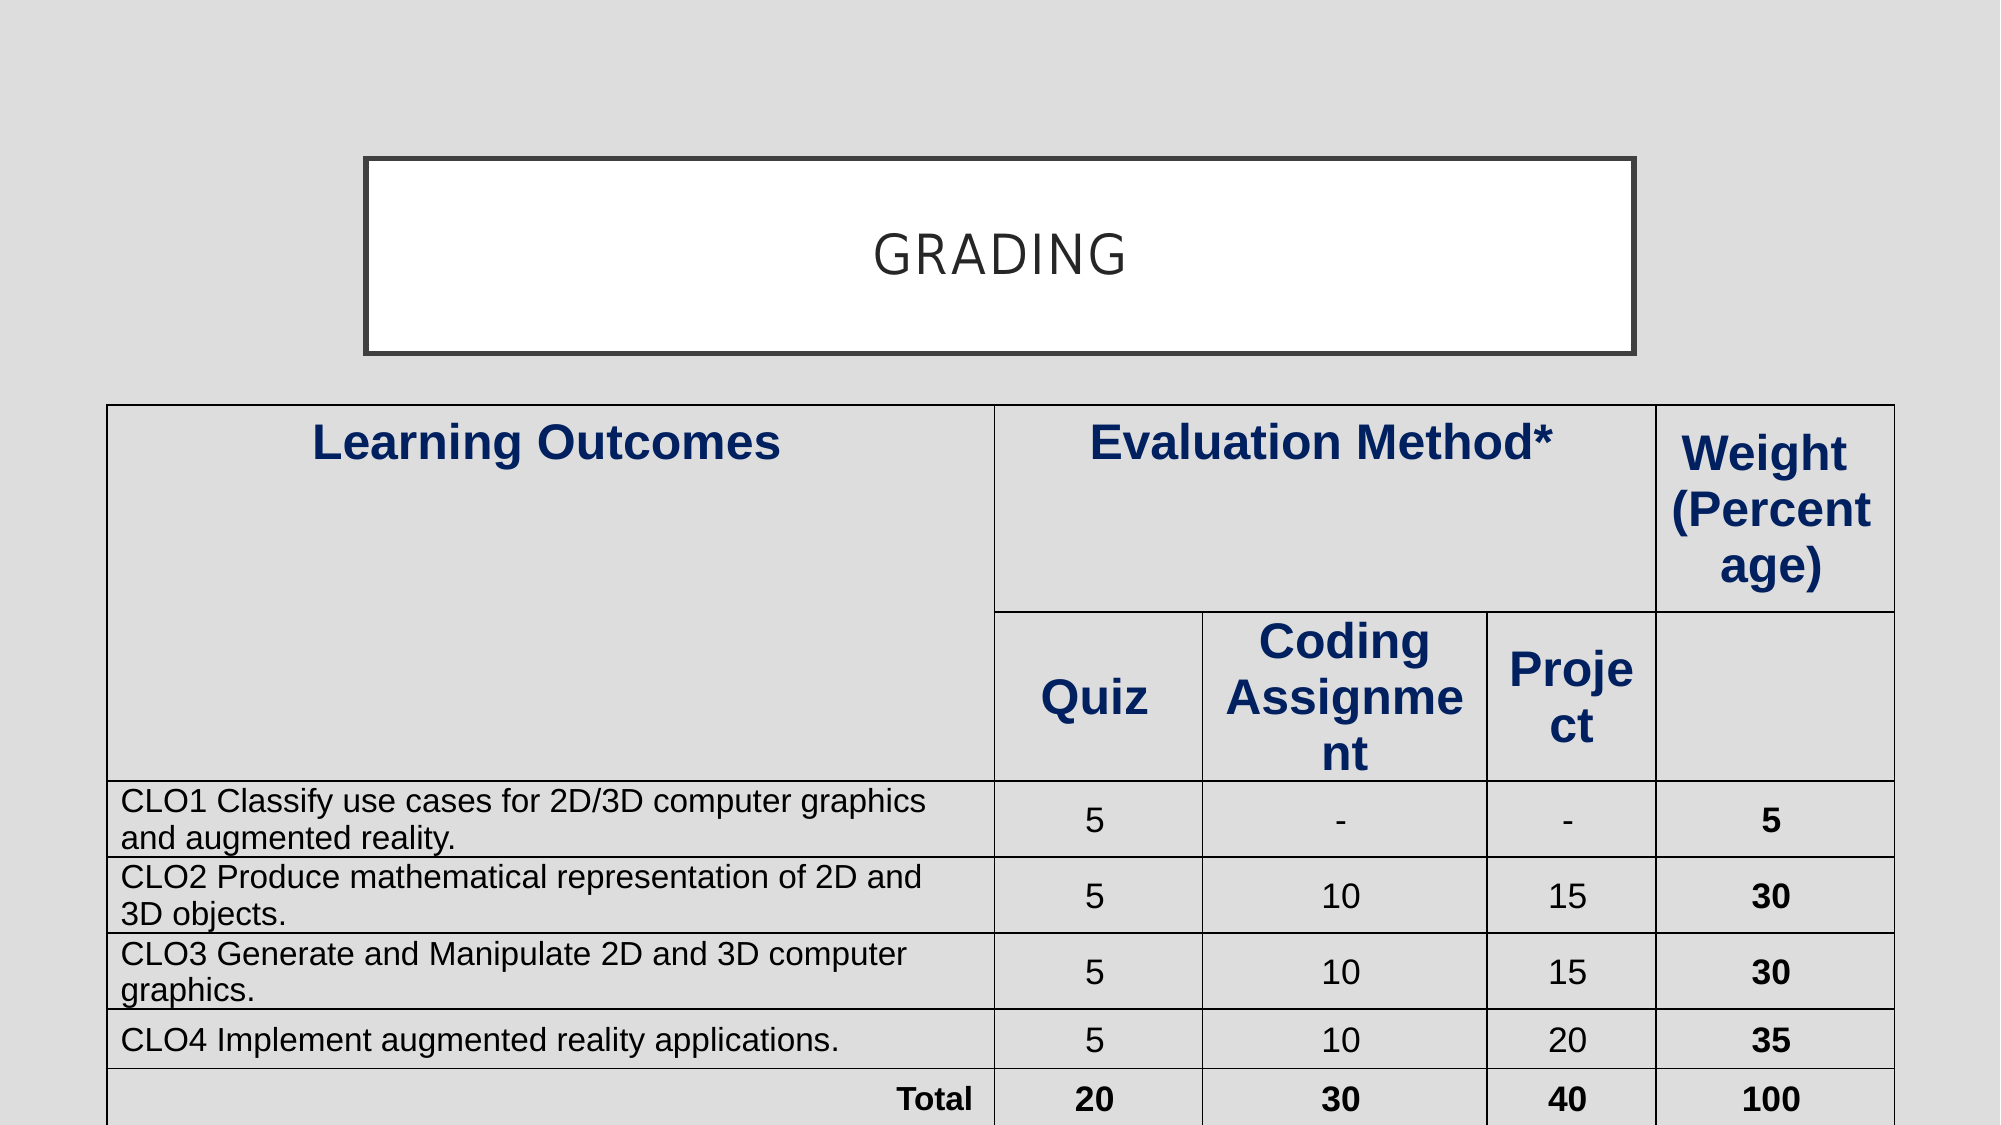

# Grading
| Learning Outcomes | Evaluation Method\* |  |  | Weight​ (Percentage) |
| --- | --- | --- | --- | --- |
|  | Quiz | Coding Assignment | Project |  |
| CLO1 Classify use cases for 2D/3D computer graphics and augmented reality. | 5 | - | - | 5 |
| CLO2 Produce mathematical representation of 2D and 3D objects. | 5 | 10 | 15 | 30 |
| CLO3 Generate and Manipulate 2D and 3D computer graphics. | 5 | 10 | 15 | 30 |
| CLO4 Implement augmented reality applications. | 5 | 10 | 20 | 35 |
| Total | 20 | 30 | 40 | 100 |